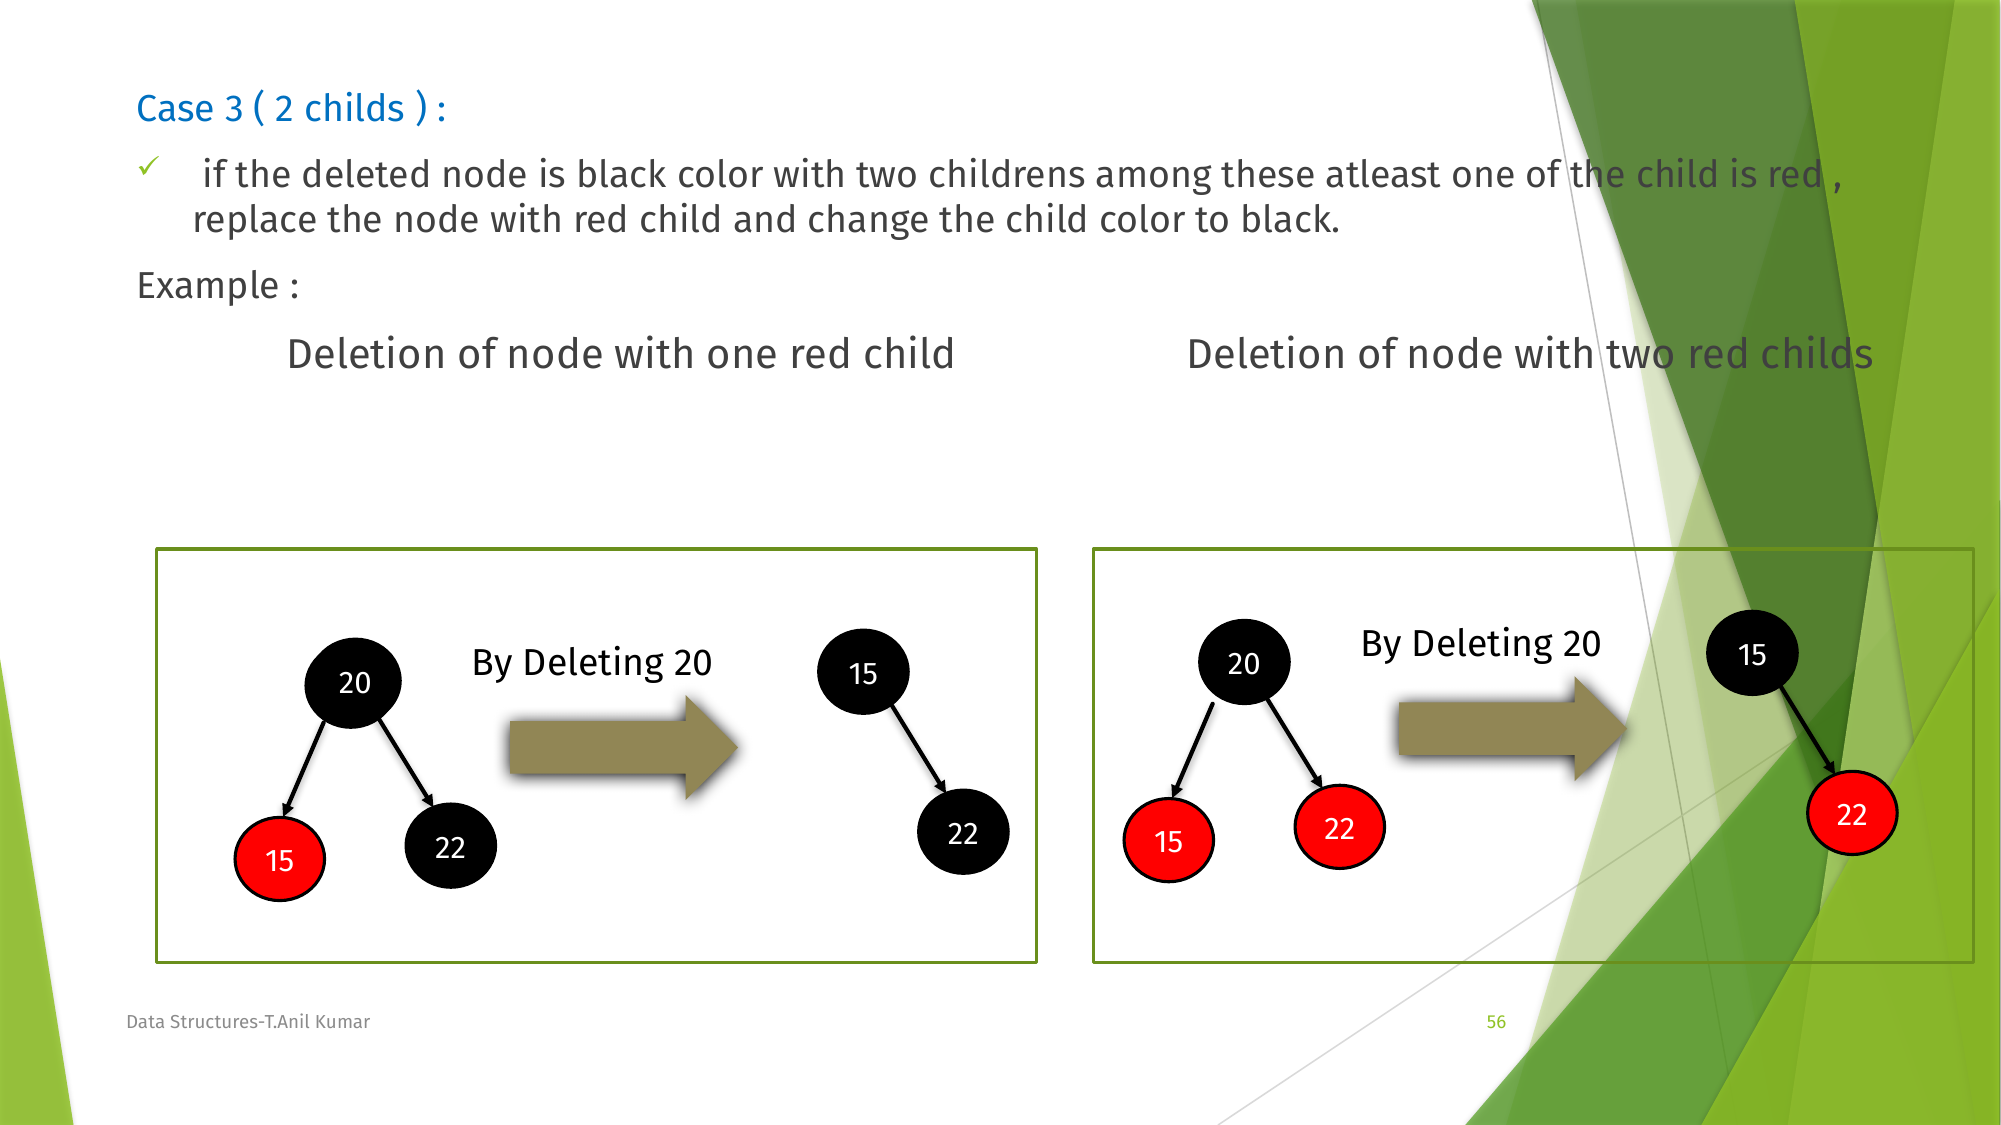

Case 3 ( 2 childs ) :
 if the deleted node is black color with two childrens among these atleast one of the child is red , replace the node with red child and change the child color to black.
Example :
	Deletion of node with one red child 		Deletion of node with two red childs

By Deleting 20
15
20
By Deleting 20
15
20
20

22
22
22
15
22
15
Data Structures-T.Anil Kumar
56